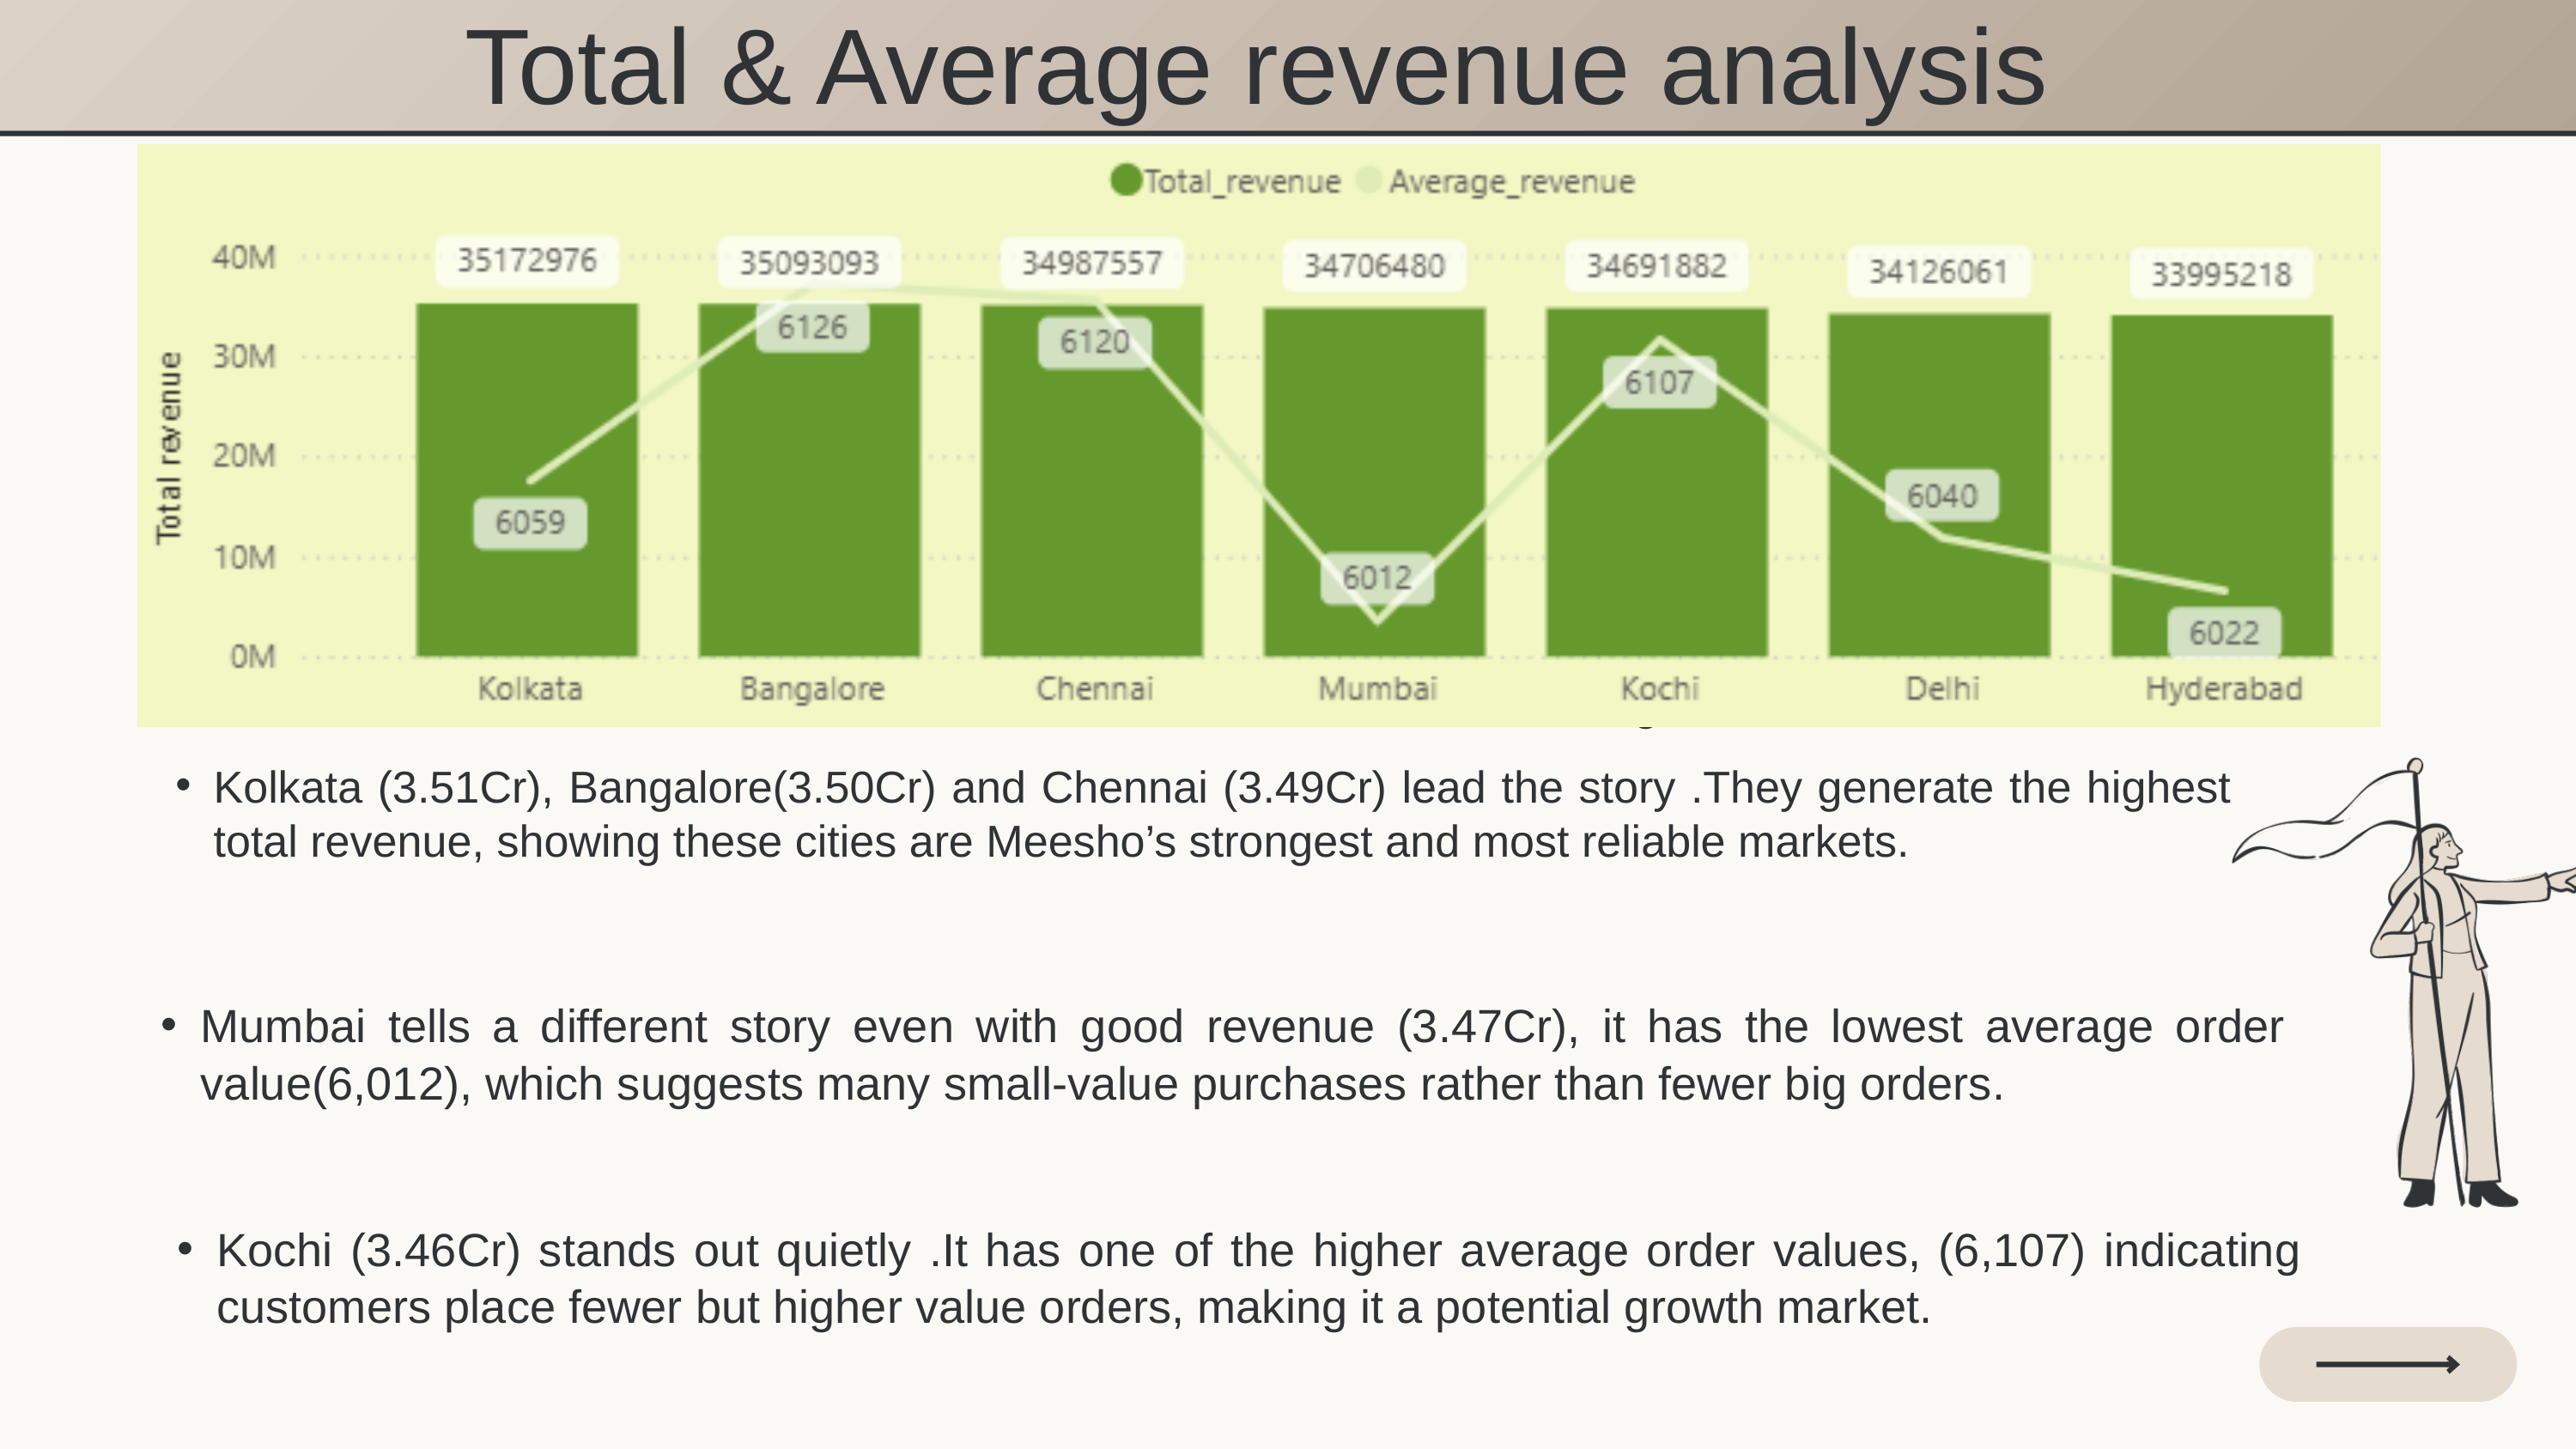

Total & Average revenue analysis

Audience Segmentation
Kolkata (3.51Cr), Bangalore(3.50Cr) and Chennai (3.49Cr) lead the story .They generate the highest total revenue, showing these cities are Meesho’s strongest and most reliable markets.

Mumbai tells a different story even with good revenue (3.47Cr), it has the lowest average order value(6,012), which suggests many small-value purchases rather than fewer big orders.
Kochi (3.46Cr) stands out quietly .It has one of the higher average order values, (6,107) indicating customers place fewer but higher value orders, making it a potential growth market.